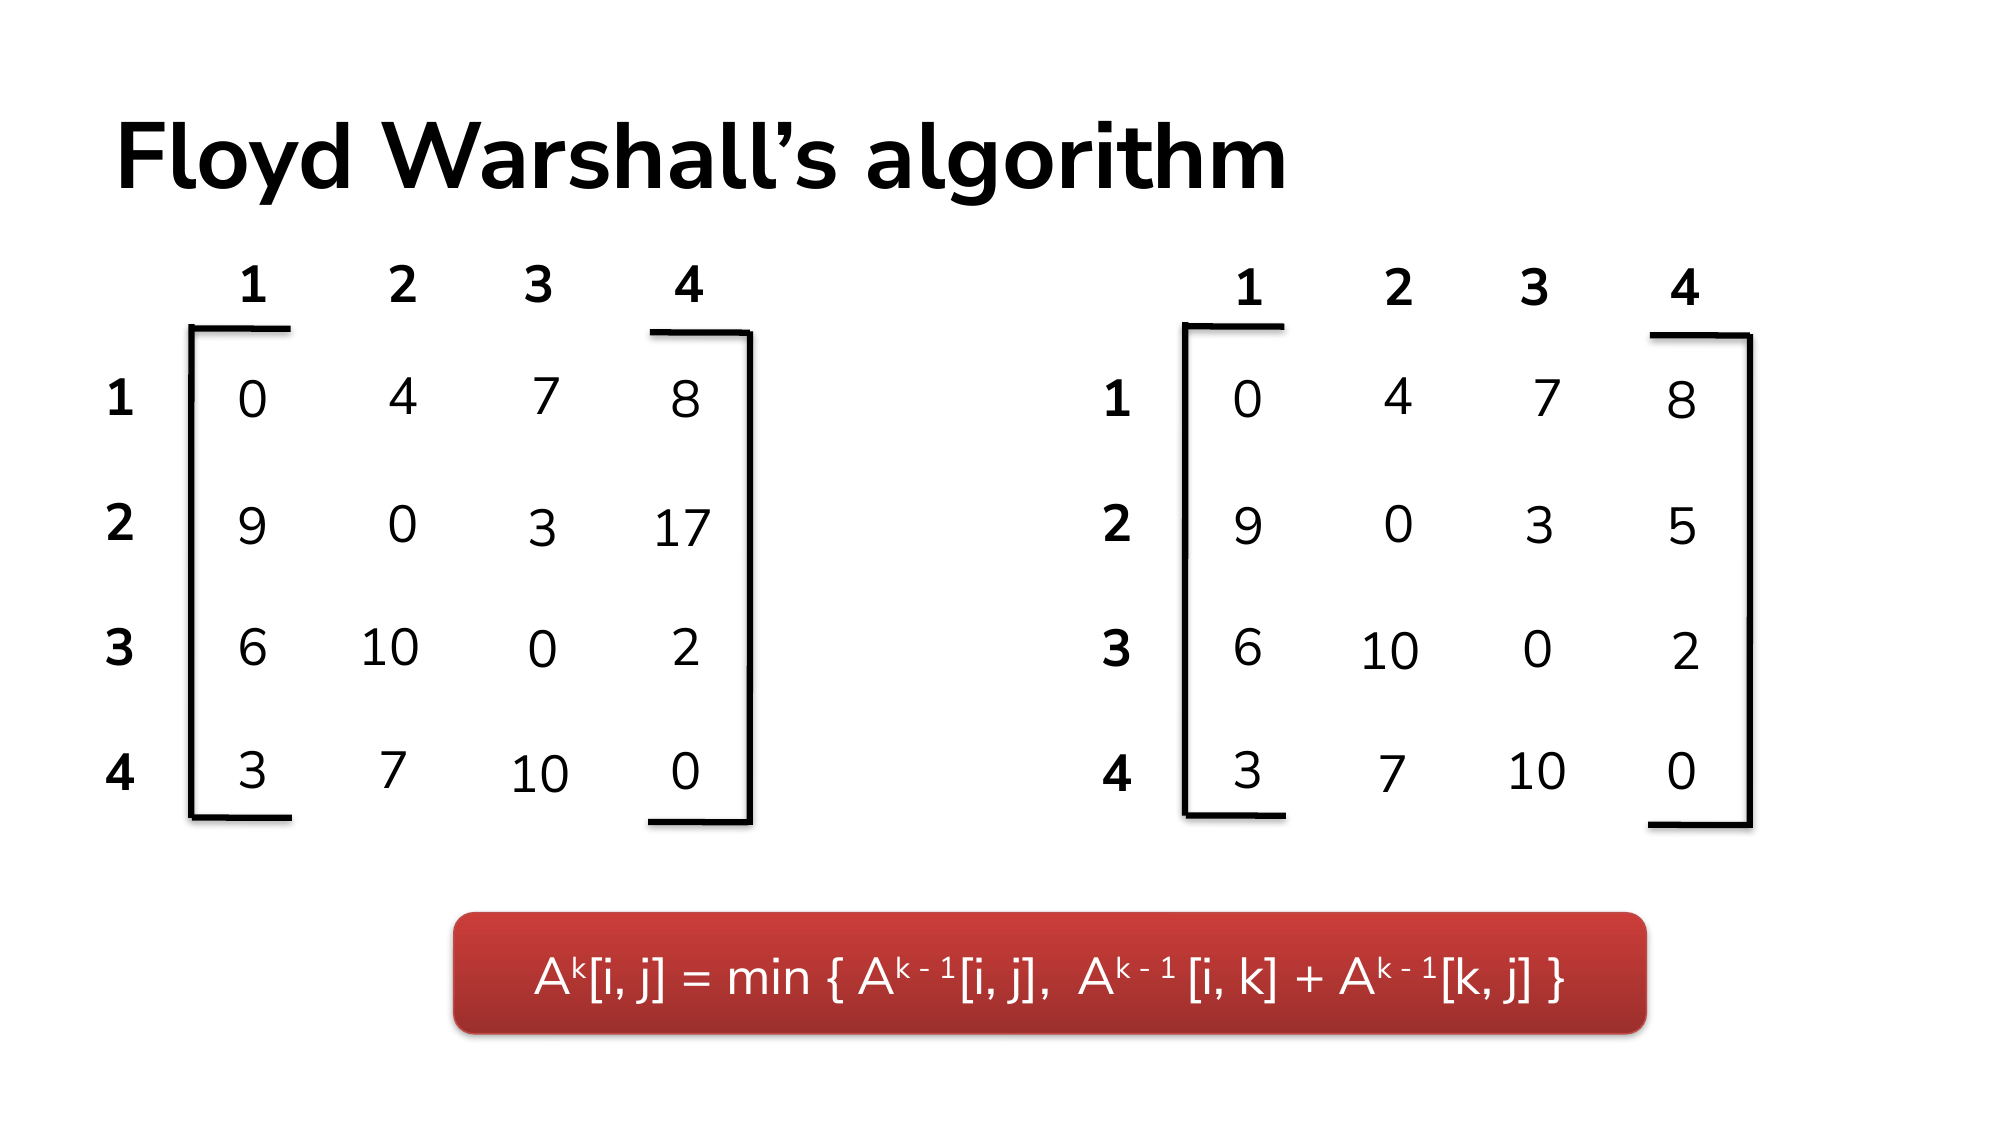

Floyd Warshall’s algorithm
 1	 2	3	4
 1	 2	3	4
4
7
4
1

2

3

4
1

2

3

4
7
0
0
8
8
0
0
3
9
5
9
17
3
6
6
10
2
0
0
10
2
7
3
3
0
10
0
10
7
Ak[i, j] = min { Ak - 1[i, j],  Ak - 1 [i, k] + Ak - 1[k, j] }